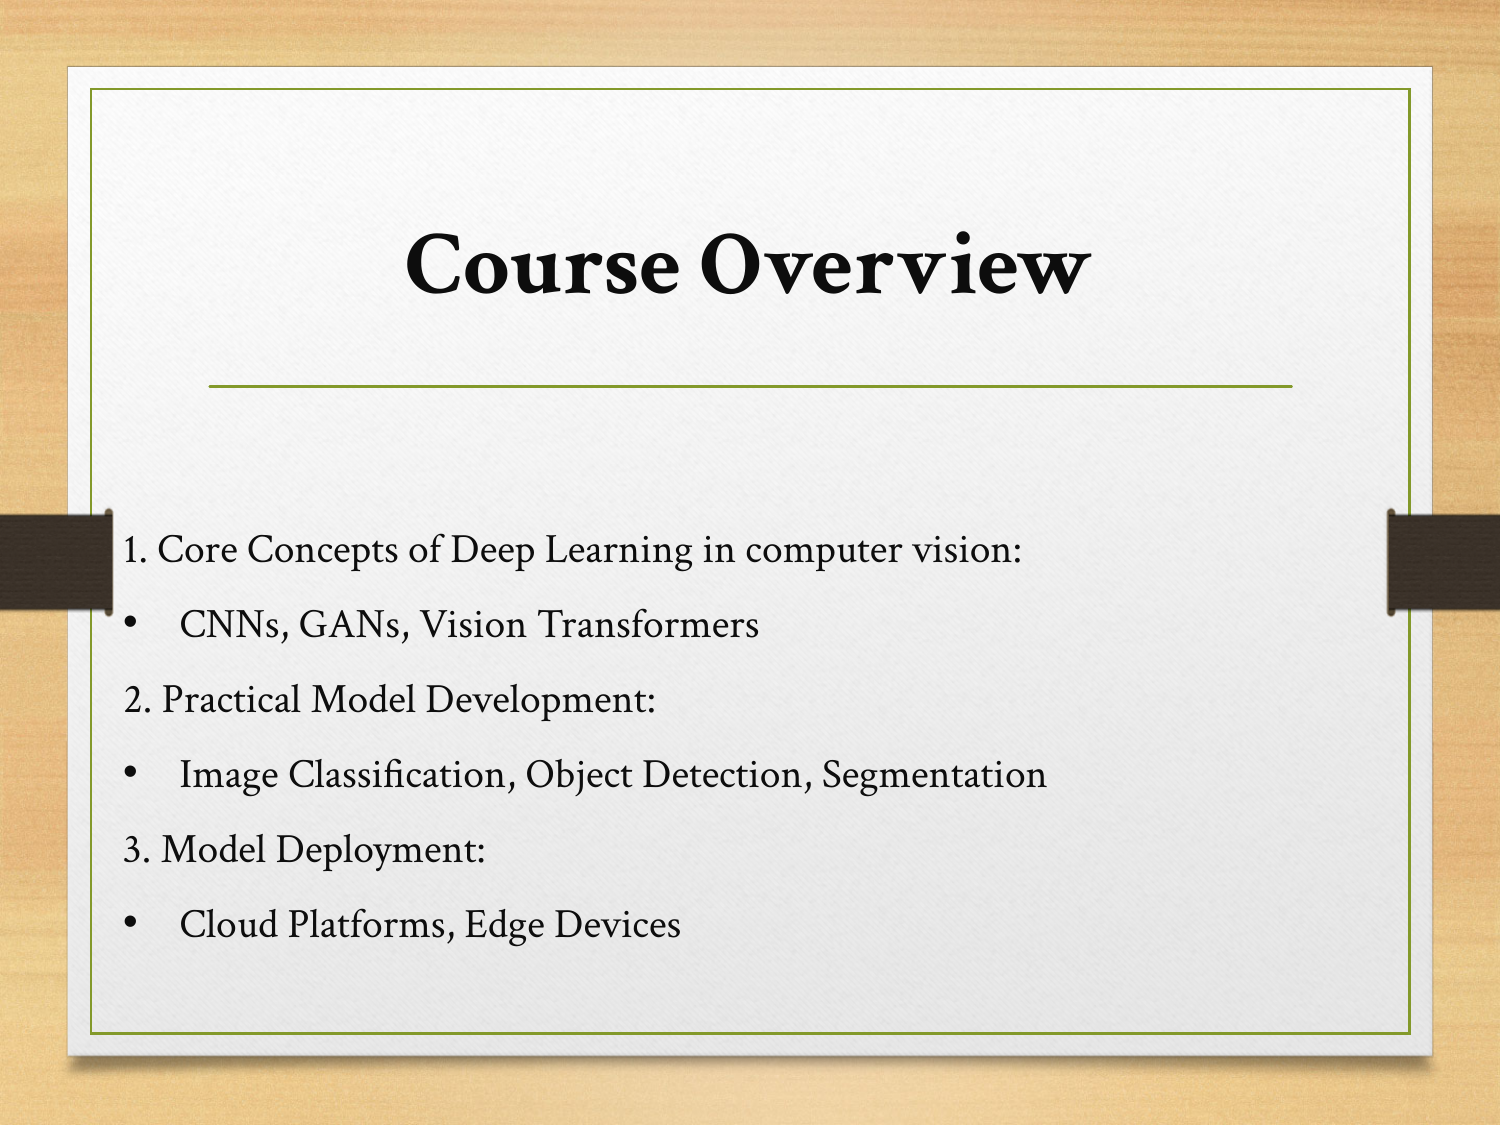

# Course Overview

1. Core Concepts of Deep Learning in computer vision:
CNNs, GANs, Vision Transformers
2. Practical Model Development:
Image Classification, Object Detection, Segmentation
3. Model Deployment:
Cloud Platforms, Edge Devices